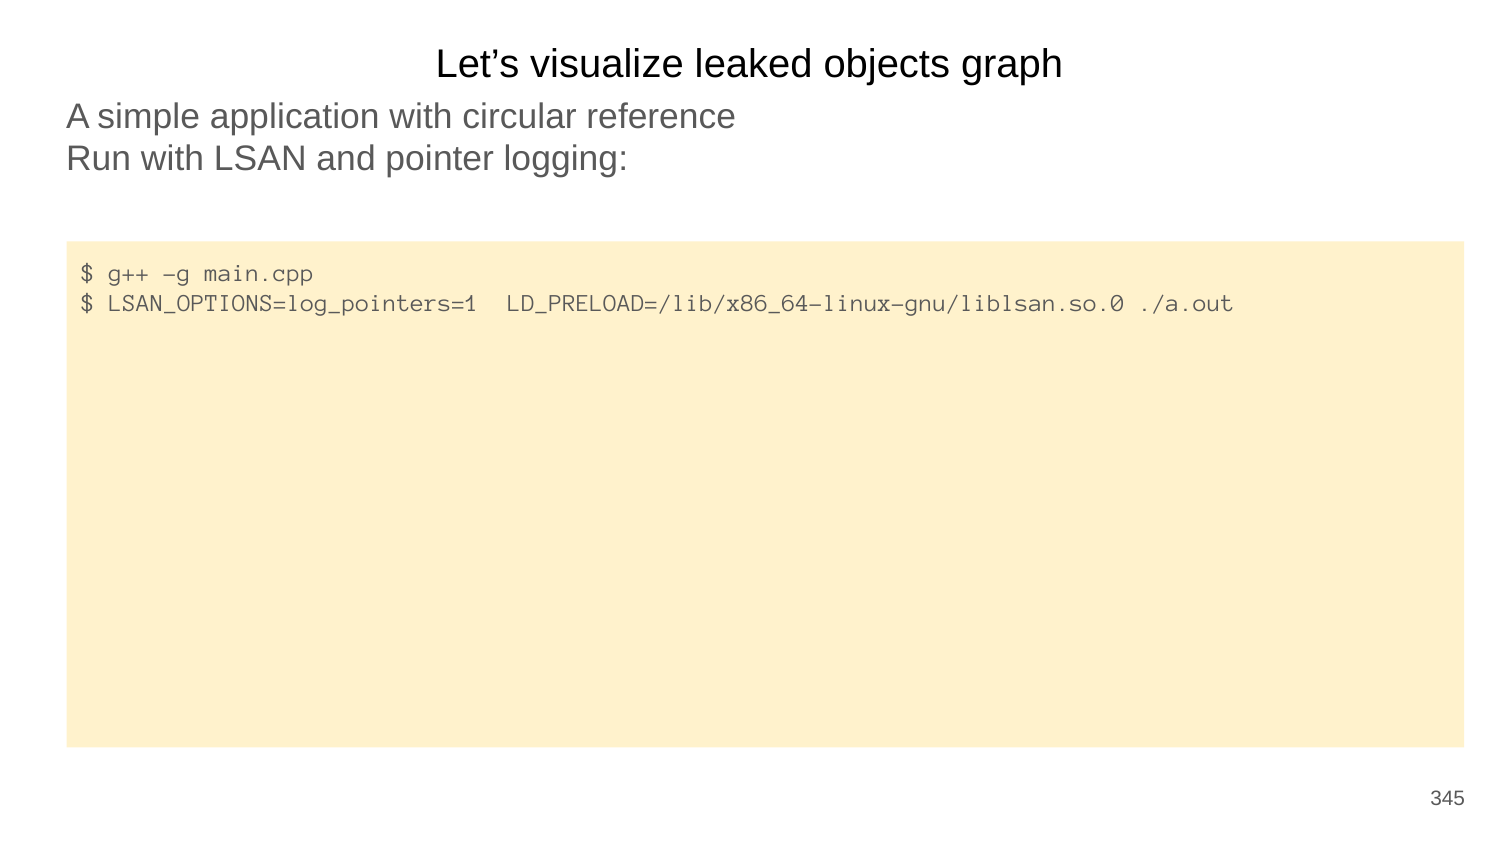

Let’s visualize leaked objects graph
A simple application with circular reference
Run with LSAN and pointer logging:
$ g++ -g main.cpp
$ LSAN_OPTIONS=log_pointers=1  LD_PRELOAD=/lib/x86_64-linux-gnu/liblsan.so.0 ./a.out

345